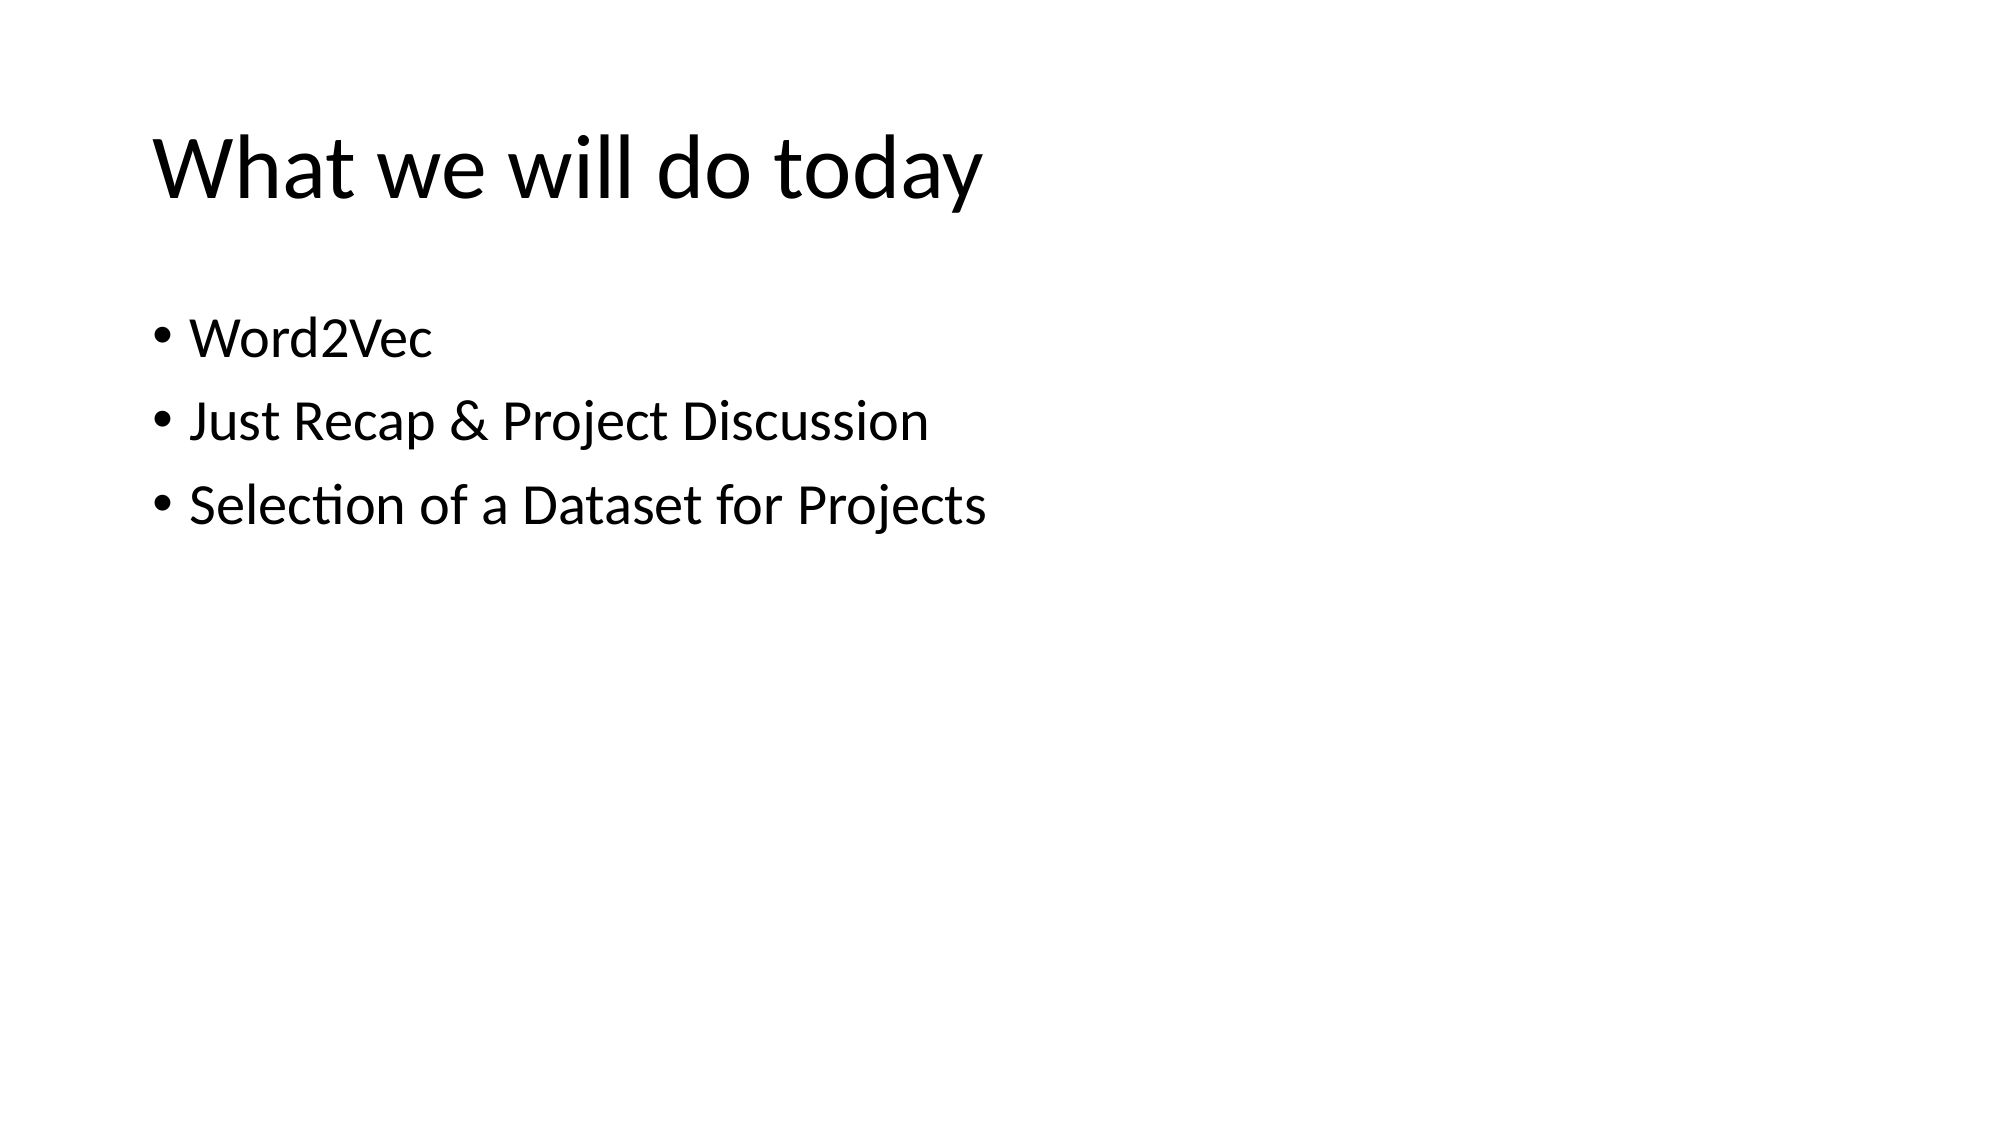

# What we will do today
Word2Vec
Just Recap & Project Discussion
Selection of a Dataset for Projects